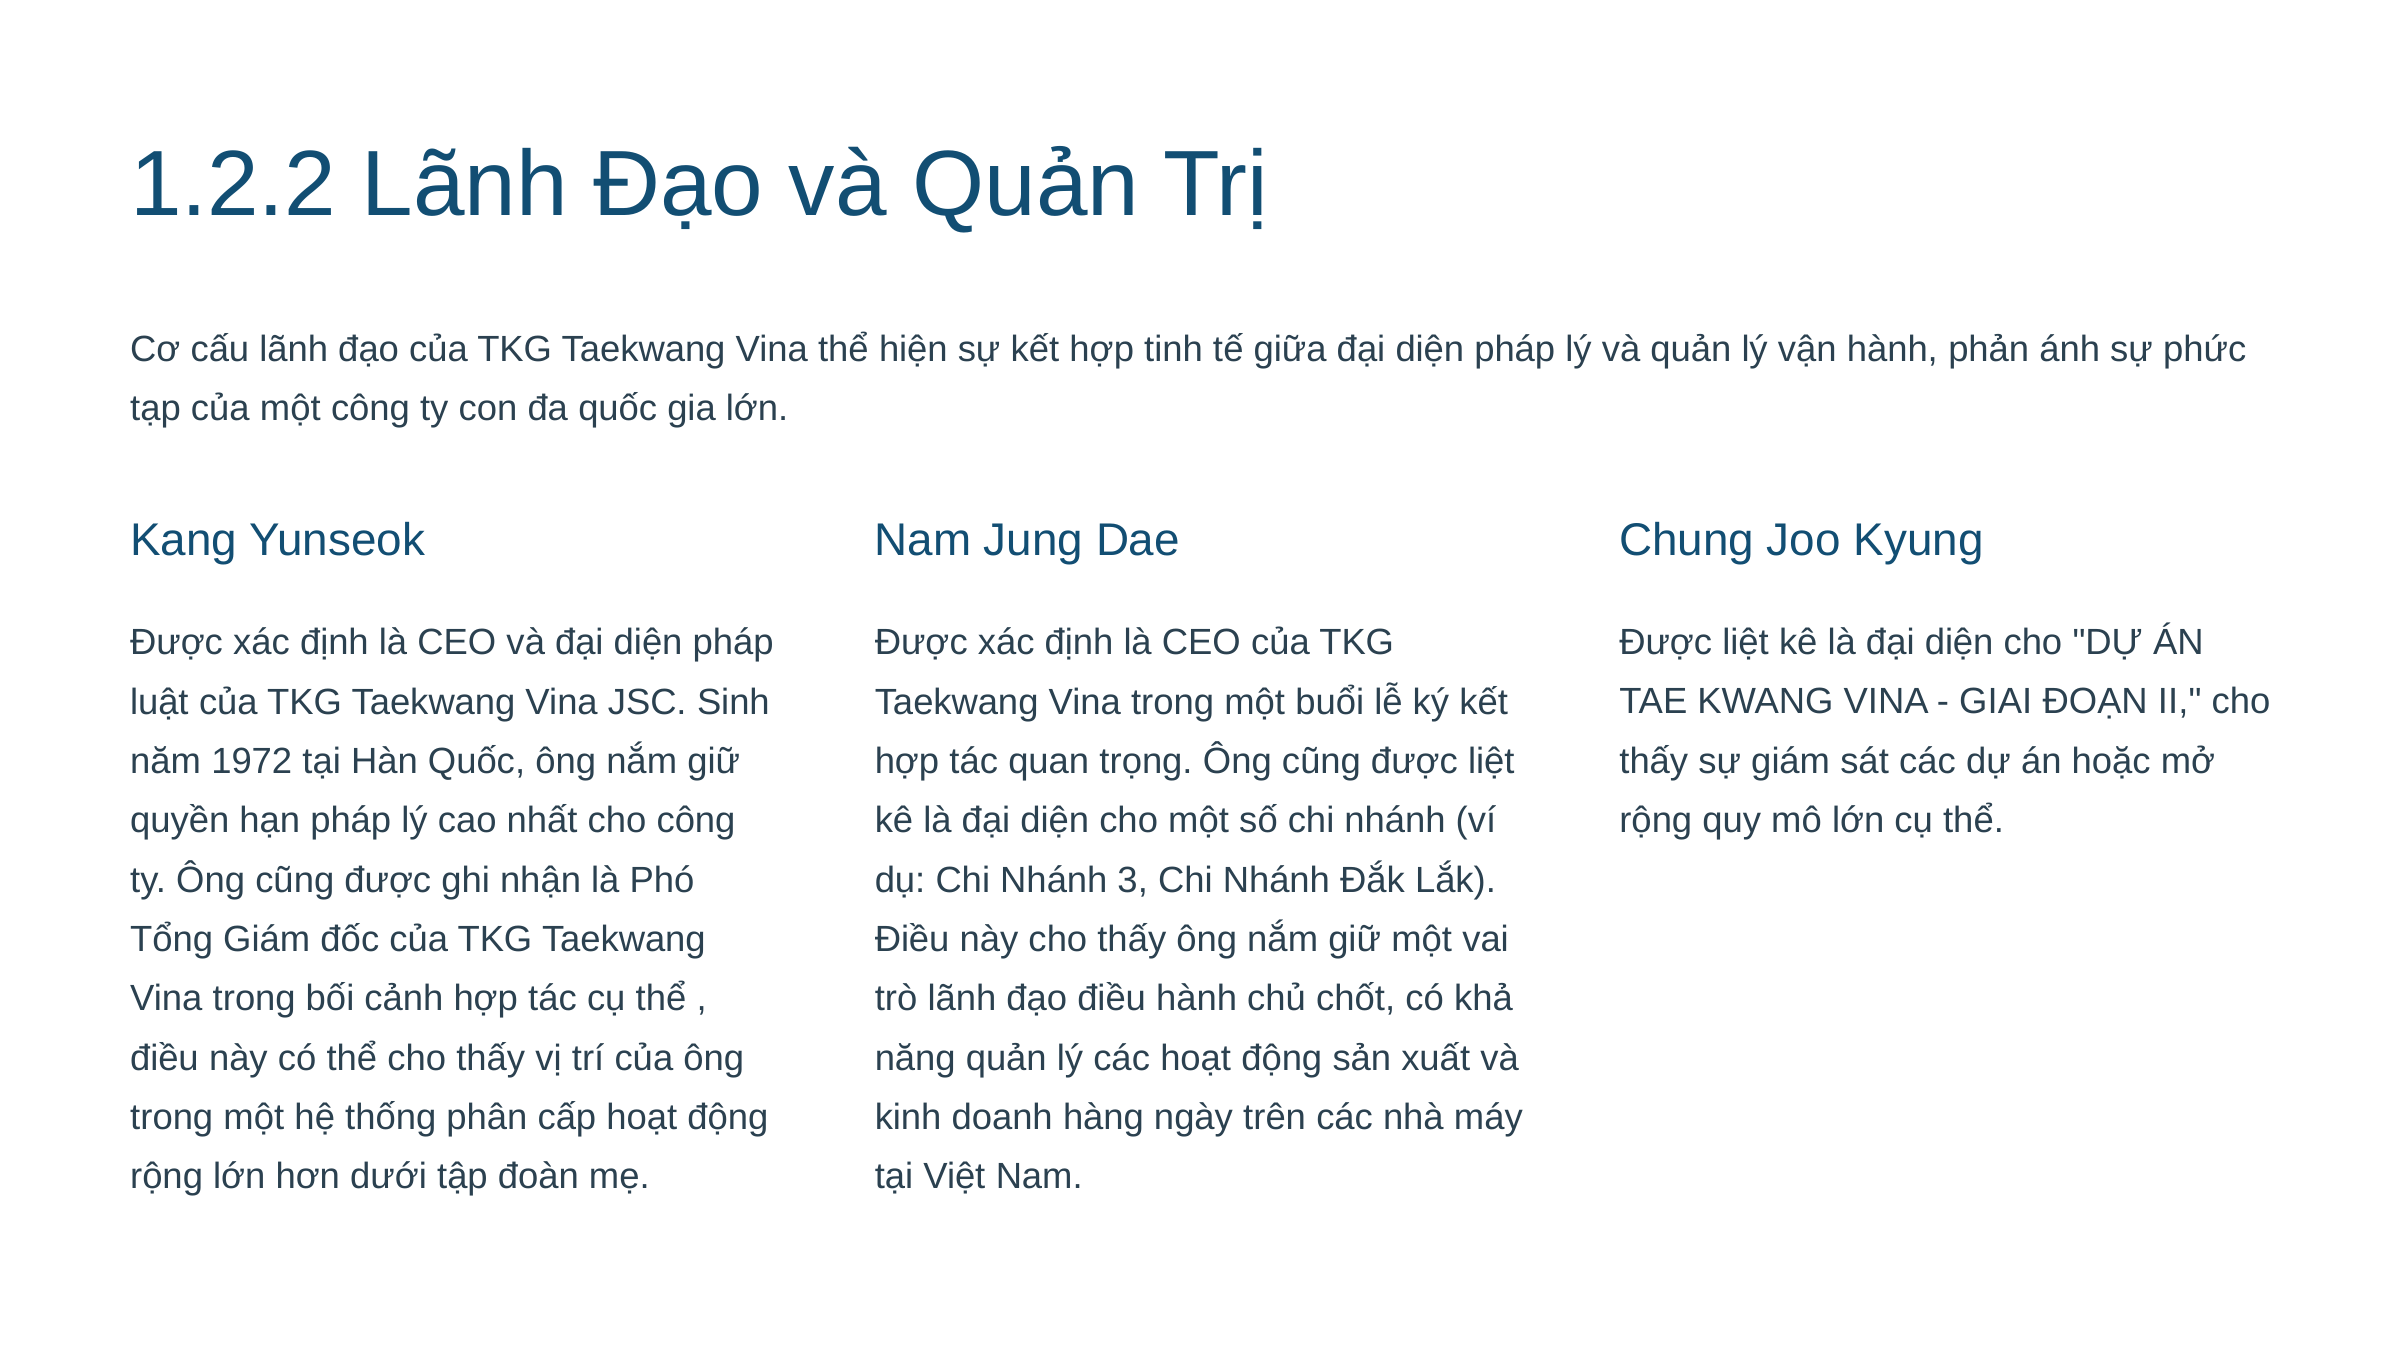

1.2.2 Lãnh Đạo và Quản Trị
Cơ cấu lãnh đạo của TKG Taekwang Vina thể hiện sự kết hợp tinh tế giữa đại diện pháp lý và quản lý vận hành, phản ánh sự phức tạp của một công ty con đa quốc gia lớn.
Kang Yunseok
Nam Jung Dae
Chung Joo Kyung
Được xác định là CEO và đại diện pháp luật của TKG Taekwang Vina JSC. Sinh năm 1972 tại Hàn Quốc, ông nắm giữ quyền hạn pháp lý cao nhất cho công ty. Ông cũng được ghi nhận là Phó Tổng Giám đốc của TKG Taekwang Vina trong bối cảnh hợp tác cụ thể , điều này có thể cho thấy vị trí của ông trong một hệ thống phân cấp hoạt động rộng lớn hơn dưới tập đoàn mẹ.
Được xác định là CEO của TKG Taekwang Vina trong một buổi lễ ký kết hợp tác quan trọng. Ông cũng được liệt kê là đại diện cho một số chi nhánh (ví dụ: Chi Nhánh 3, Chi Nhánh Đắk Lắk). Điều này cho thấy ông nắm giữ một vai trò lãnh đạo điều hành chủ chốt, có khả năng quản lý các hoạt động sản xuất và kinh doanh hàng ngày trên các nhà máy tại Việt Nam.
Được liệt kê là đại diện cho "DỰ ÁN TAE KWANG VINA - GIAI ĐOẠN II," cho thấy sự giám sát các dự án hoặc mở rộng quy mô lớn cụ thể.